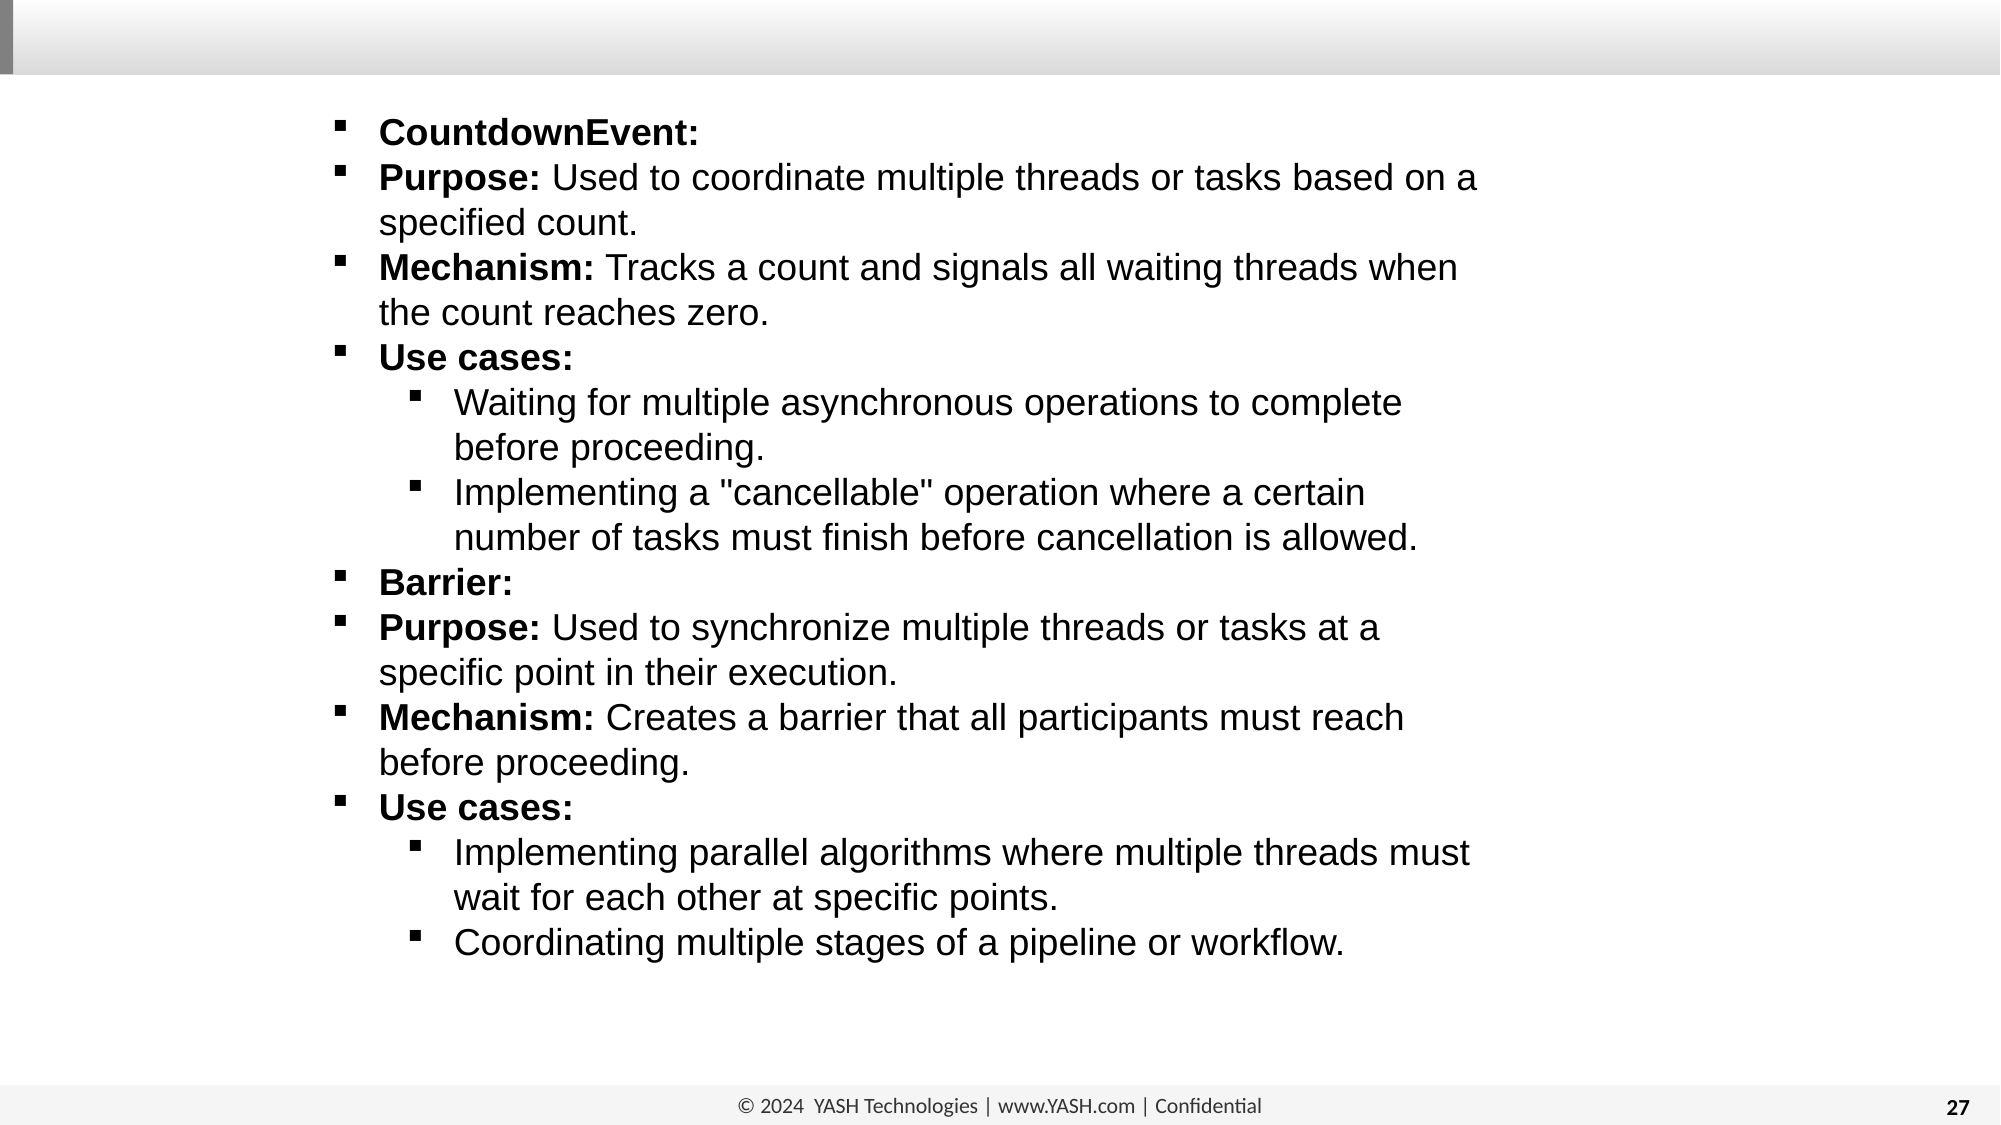

CountdownEvent:
Purpose: Used to coordinate multiple threads or tasks based on a specified count.
Mechanism: Tracks a count and signals all waiting threads when the count reaches zero.
Use cases:
Waiting for multiple asynchronous operations to complete before proceeding.
Implementing a "cancellable" operation where a certain number of tasks must finish before cancellation is allowed.
Barrier:
Purpose: Used to synchronize multiple threads or tasks at a specific point in their execution.
Mechanism: Creates a barrier that all participants must reach before proceeding.
Use cases:
Implementing parallel algorithms where multiple threads must wait for each other at specific points.
Coordinating multiple stages of a pipeline or workflow.